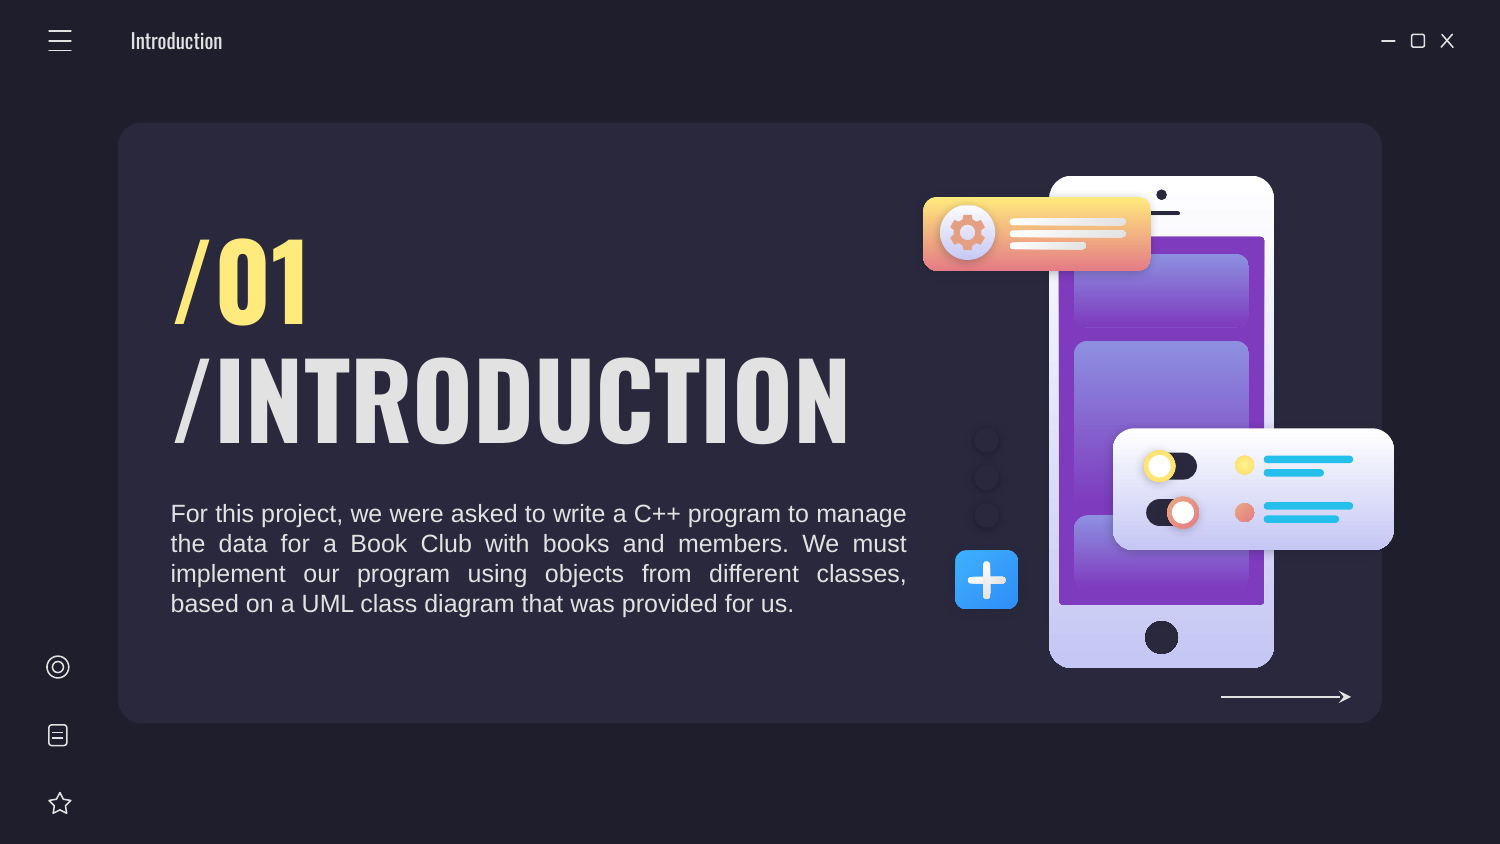

Introduction

/01
# /INTRODUCTION
For this project, we were asked to write a C++ program to manage the data for a Book Club with books and members. We must implement our program using objects from different classes, based on a UML class diagram that was provided for us.